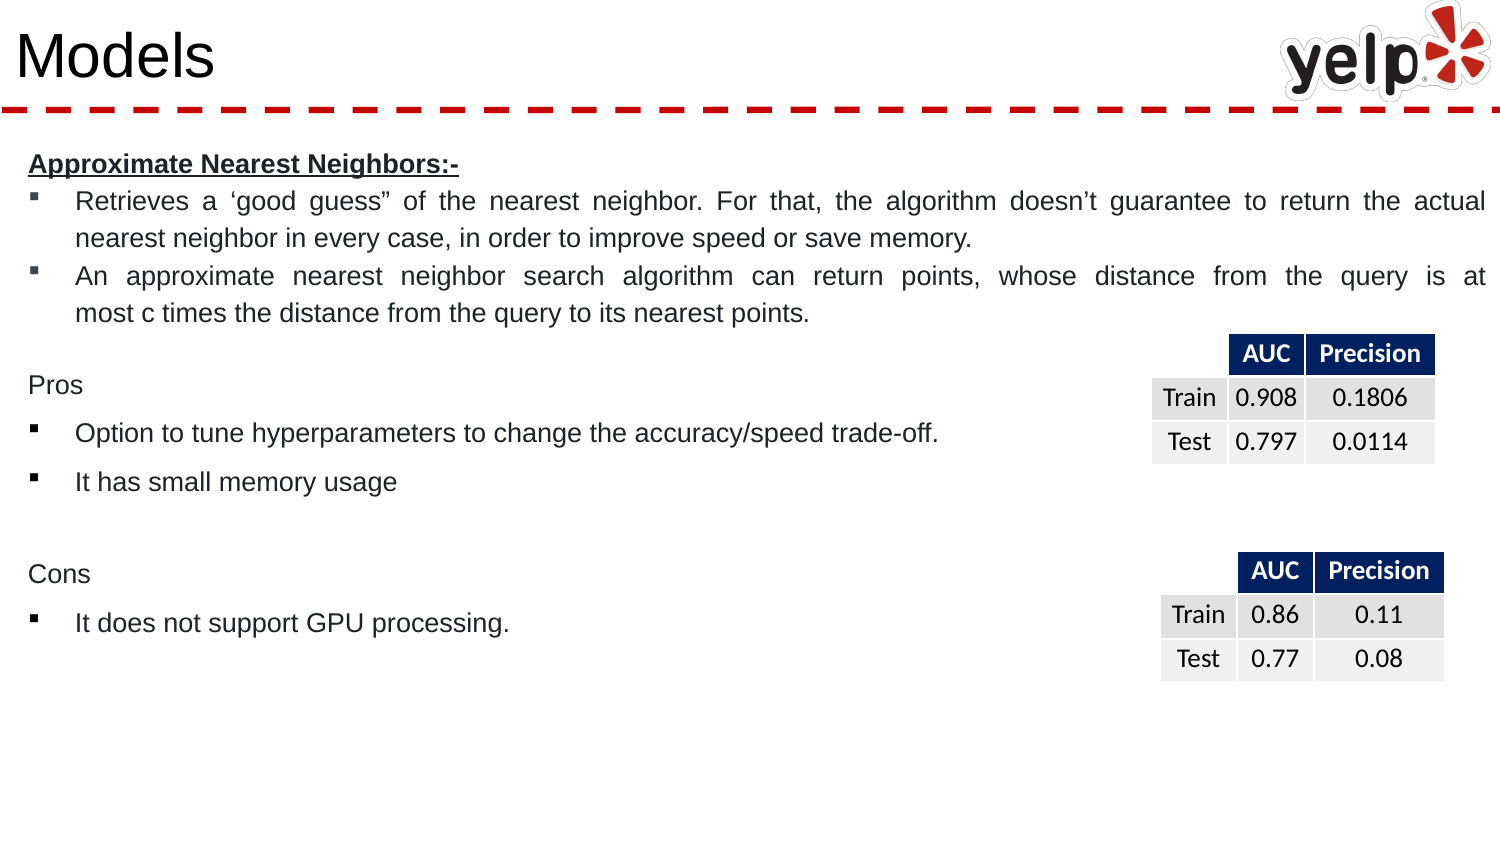

# Models

Approximate Nearest Neighbors:-
Retrieves a ‘good guess” of the nearest neighbor. For that, the algorithm doesn’t guarantee to return the actual nearest neighbor in every case, in order to improve speed or save memory.
An approximate nearest neighbor search algorithm can return points, whose distance from the query is at most c times the distance from the query to its nearest points.

|  | AUC | Precision |
| --- | --- | --- |
| Train | 0.908 | 0.1806 |
| Test | 0.797 | 0.0114 |
Pros
Option to tune hyperparameters to change the accuracy/speed trade-off.
It has small memory usage
Cons
It does not support GPU processing.
|  | AUC | Precision |
| --- | --- | --- |
| Train | 0.86 | 0.11 |
| Test | 0.77 | 0.08 |